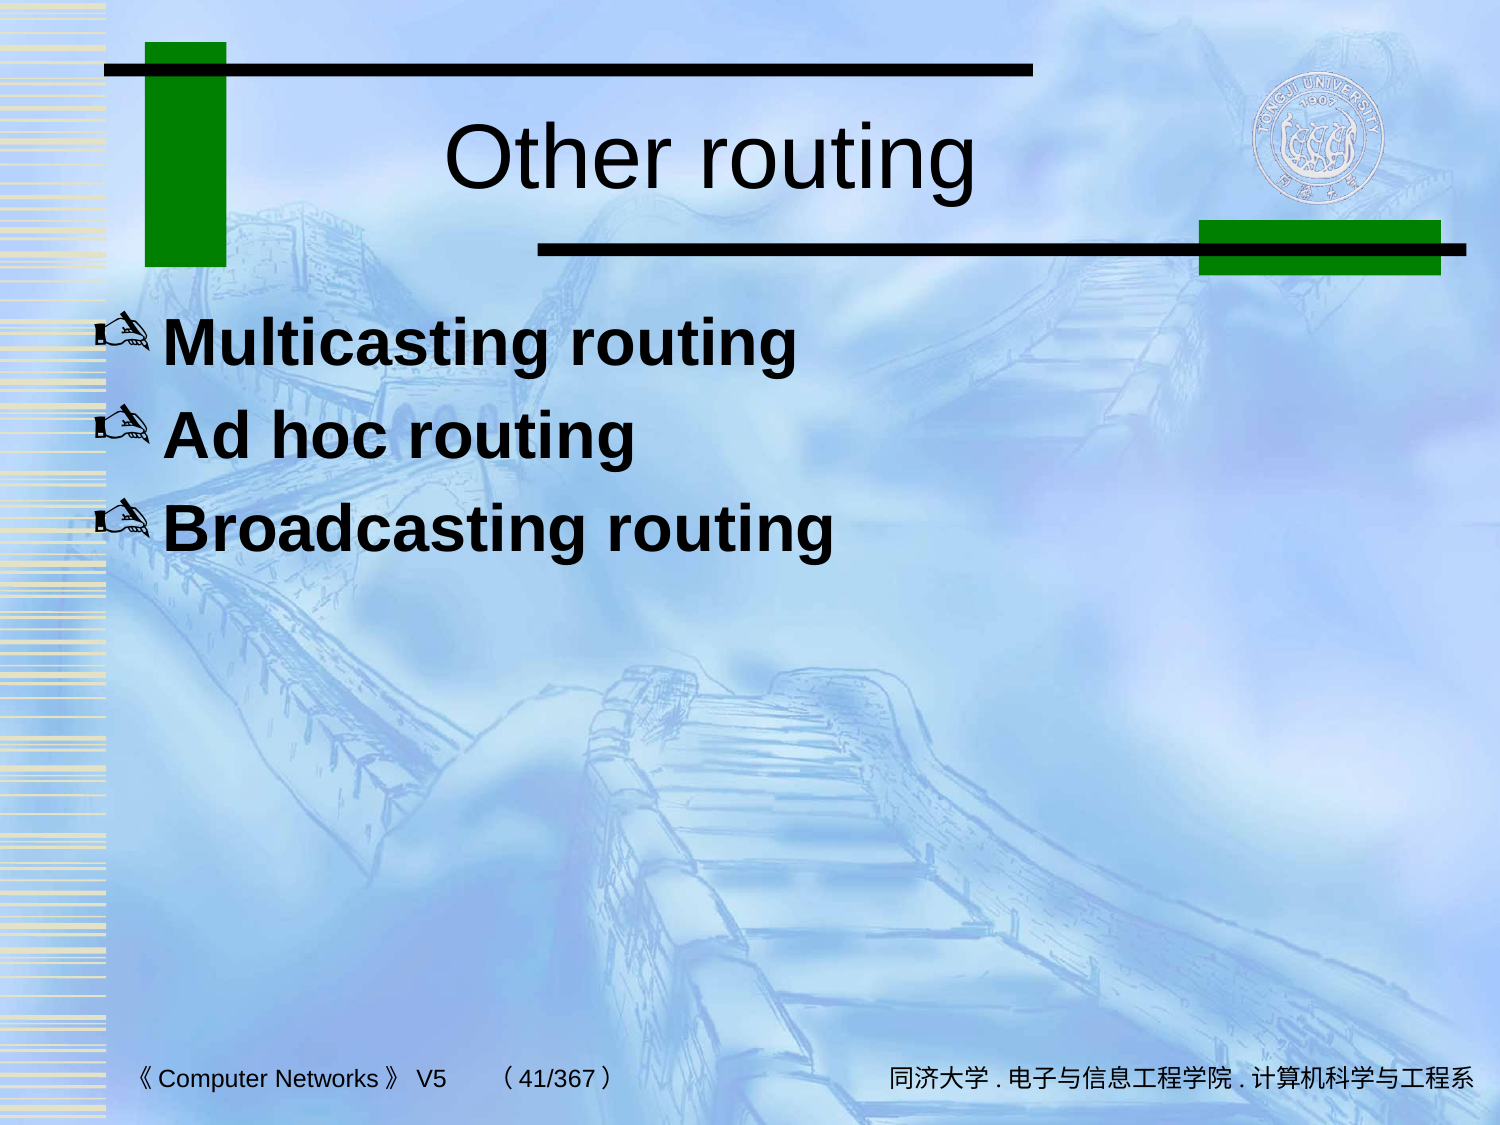

# Other routing
Multicasting routing
Ad hoc routing
Broadcasting routing